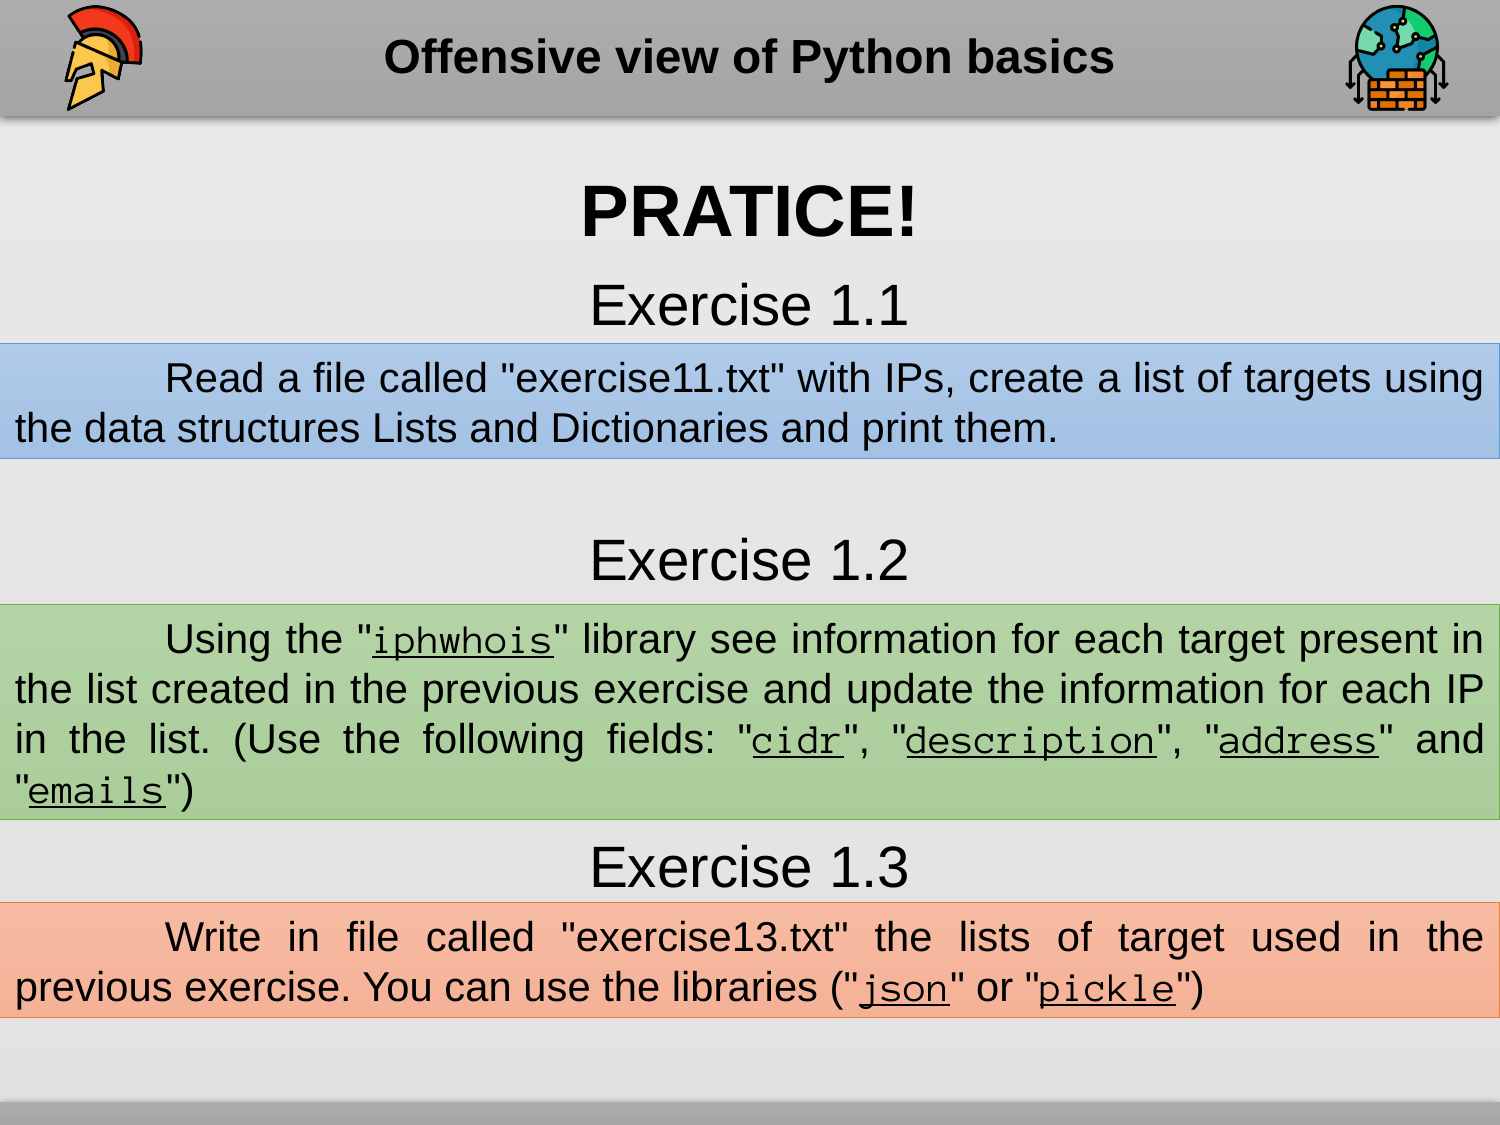

PRATICE!
Exercise 1.1
	Read a file called "exercise11.txt" with IPs, create a list of targets using the data structures Lists and Dictionaries and print them.
Exercise 1.2
	Using the "iphwhois" library see information for each target present in the list created in the previous exercise and update the information for each IP in the list. (Use the following fields: "cidr", "description", "address" and "emails")
Exercise 1.3
	Write in file called "exercise13.txt" the lists of target used in the previous exercise. You can use the libraries ("json" or "pickle")